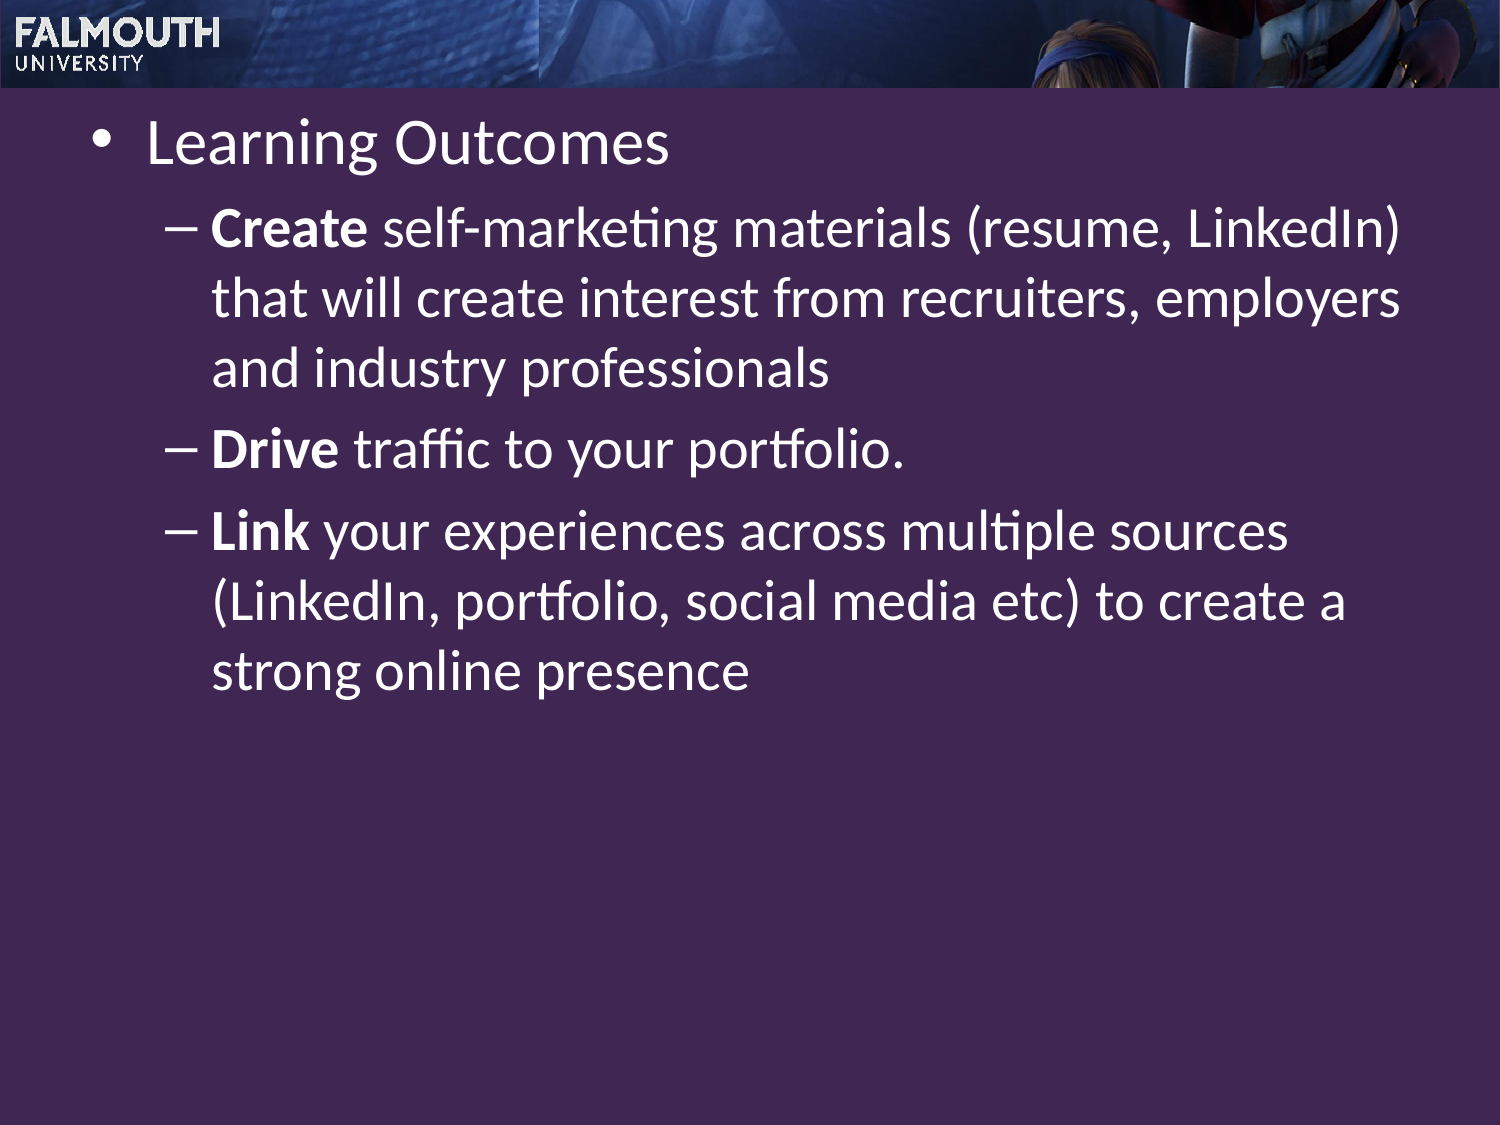

Learning Outcomes
Create self-marketing materials (resume, LinkedIn) that will create interest from recruiters, employers and industry professionals
Drive traffic to your portfolio.
Link your experiences across multiple sources (LinkedIn, portfolio, social media etc) to create a strong online presence